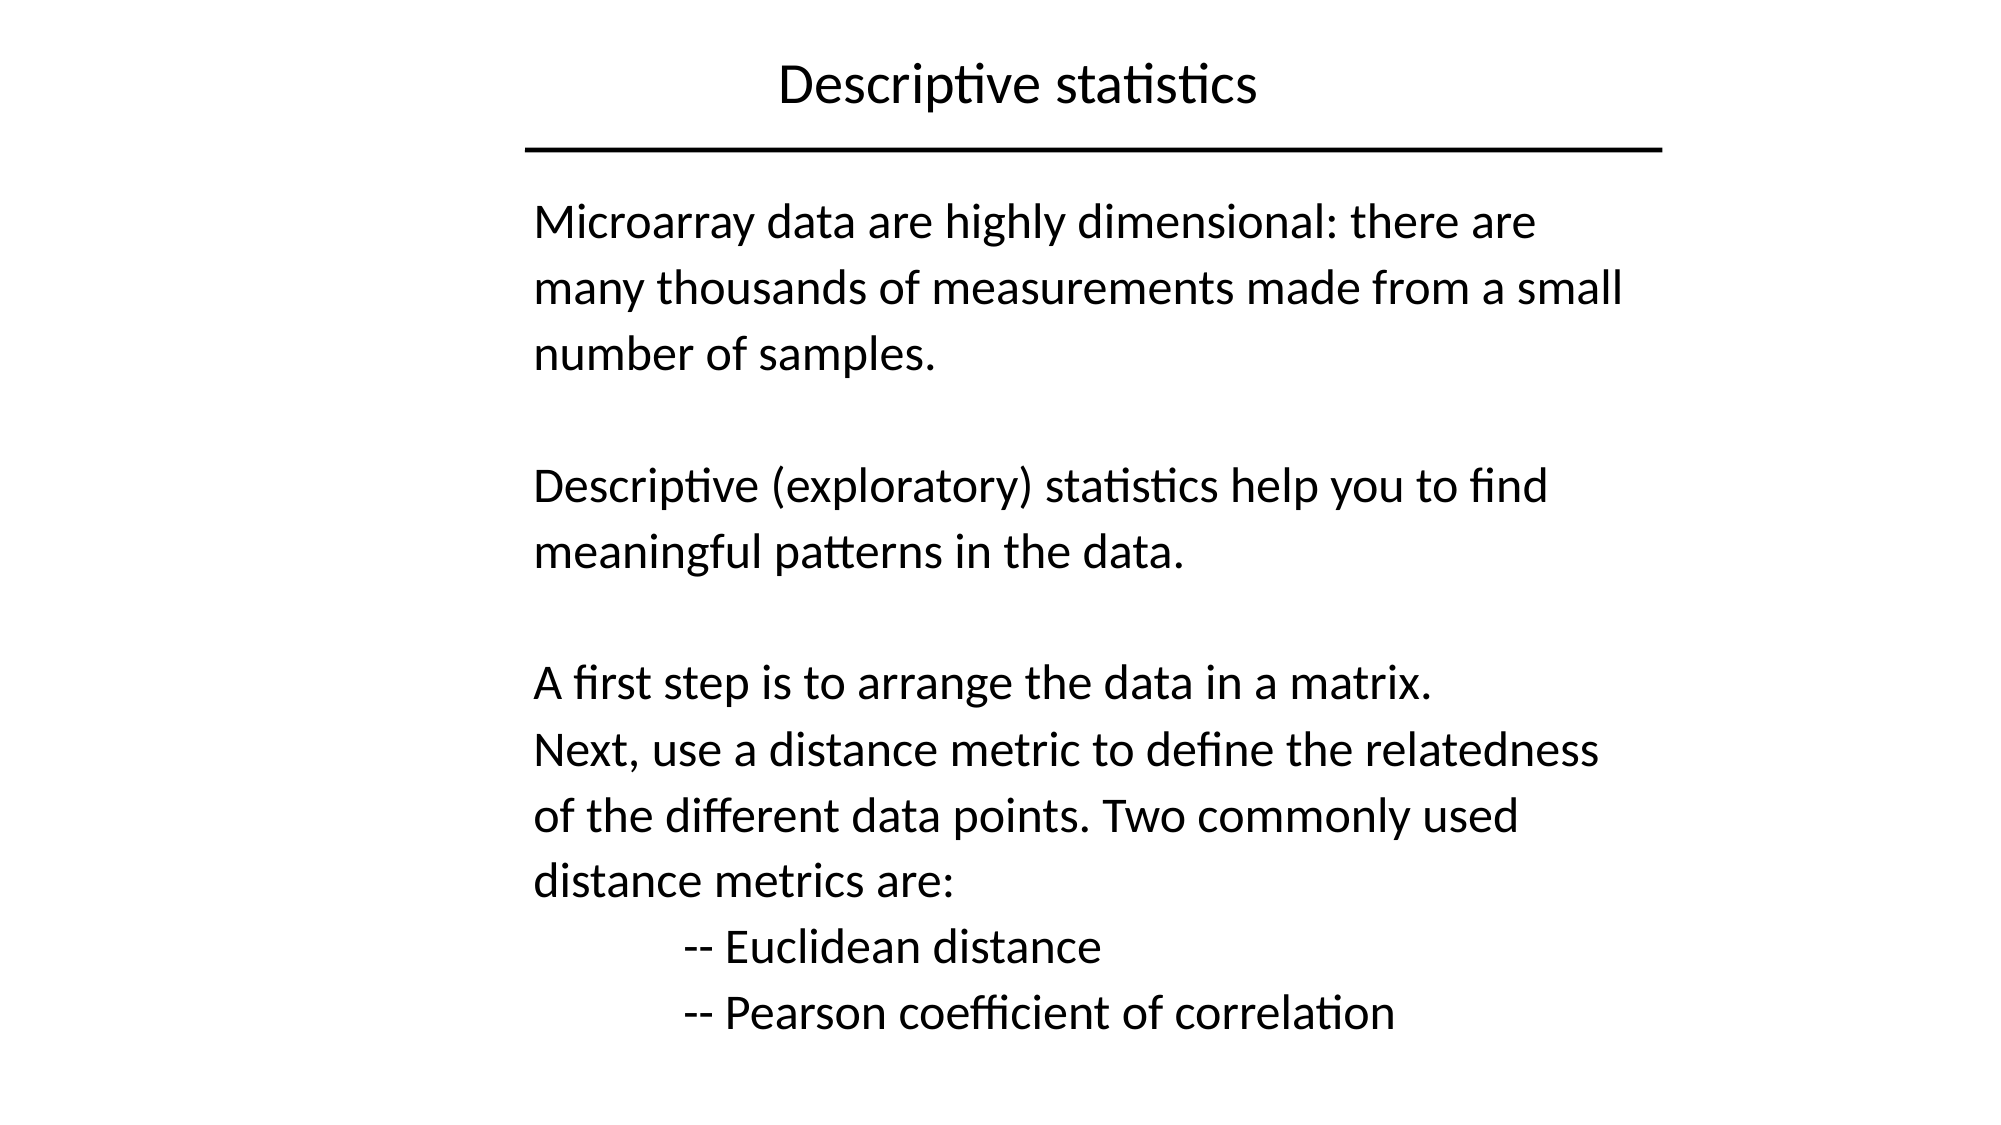

Descriptive statistics

Microarray data are highly dimensional: there are
many thousands of measurements made from a small
number of samples.

Descriptive (exploratory) statistics help you to find
meaningful patterns in the data.

A first step is to arrange the data in a matrix.
Next, use a distance metric to define the relatedness
of the different data points. Two commonly used
distance metrics are:
	-- Euclidean distance
	-- Pearson coefficient of correlation